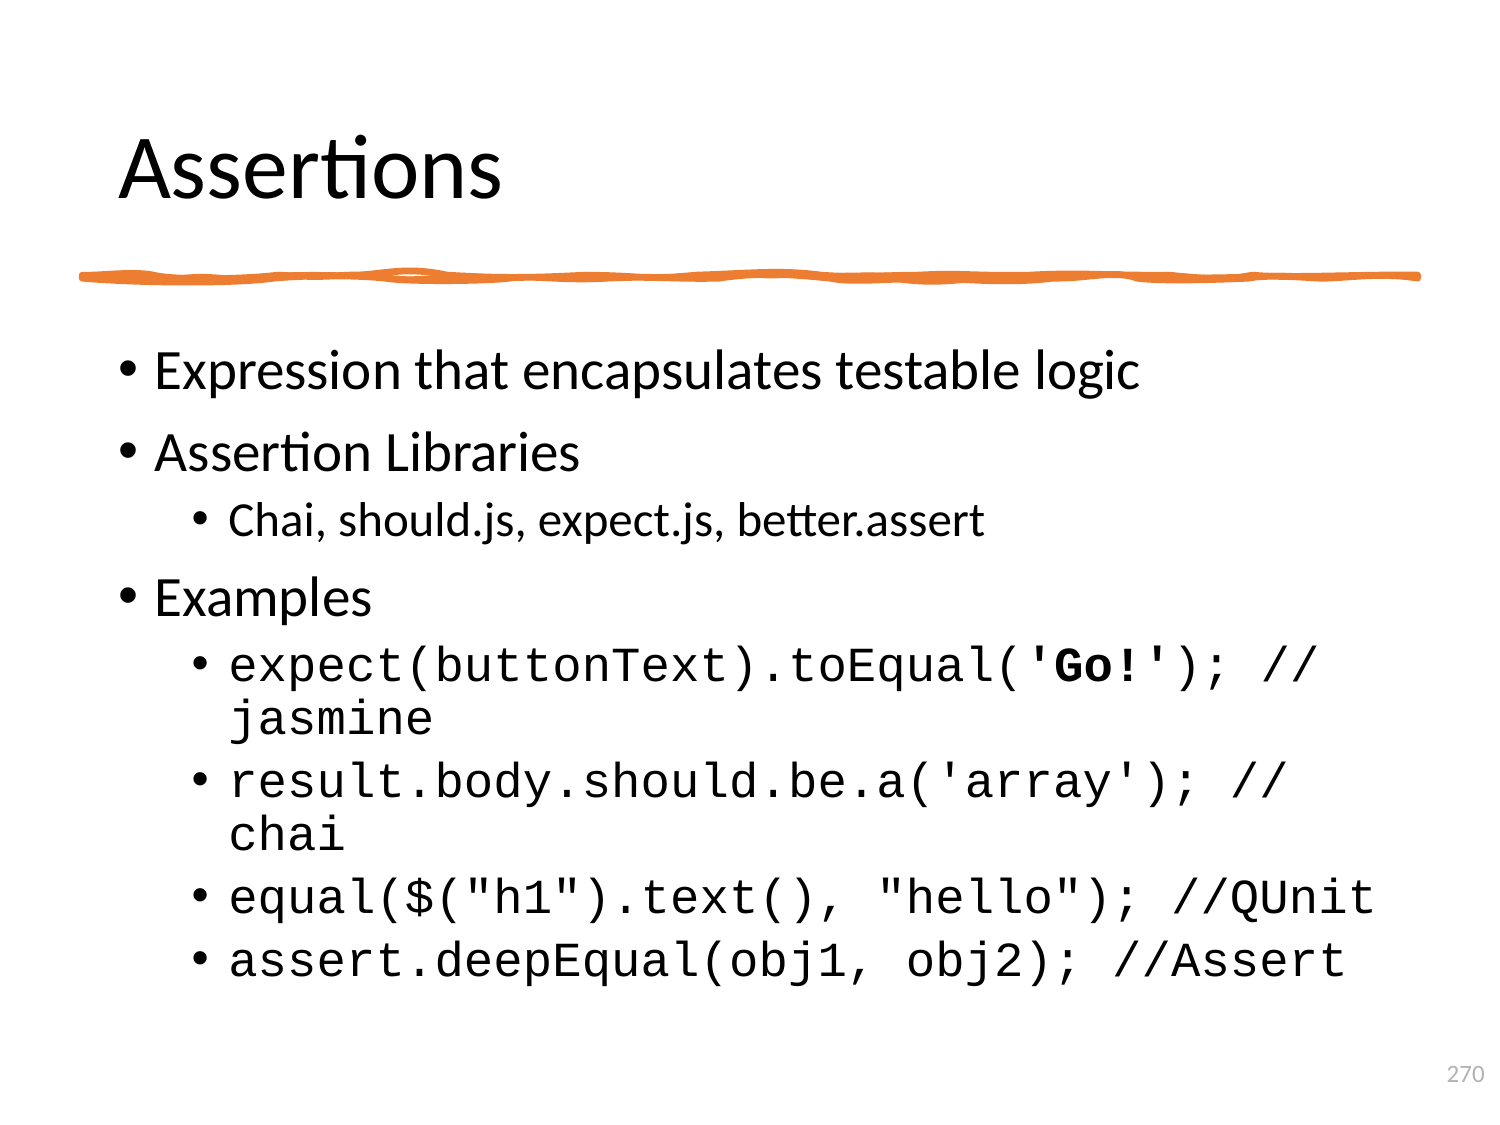

# Assertions
Expression that encapsulates testable logic
Assertion Libraries
Chai, should.js, expect.js, better.assert
Examples
expect(buttonText).toEqual('Go!'); // jasmine
result.body.should.be.a('array'); // chai
equal($("h1").text(), "hello"); //QUnit
assert.deepEqual(obj1, obj2); //Assert

270